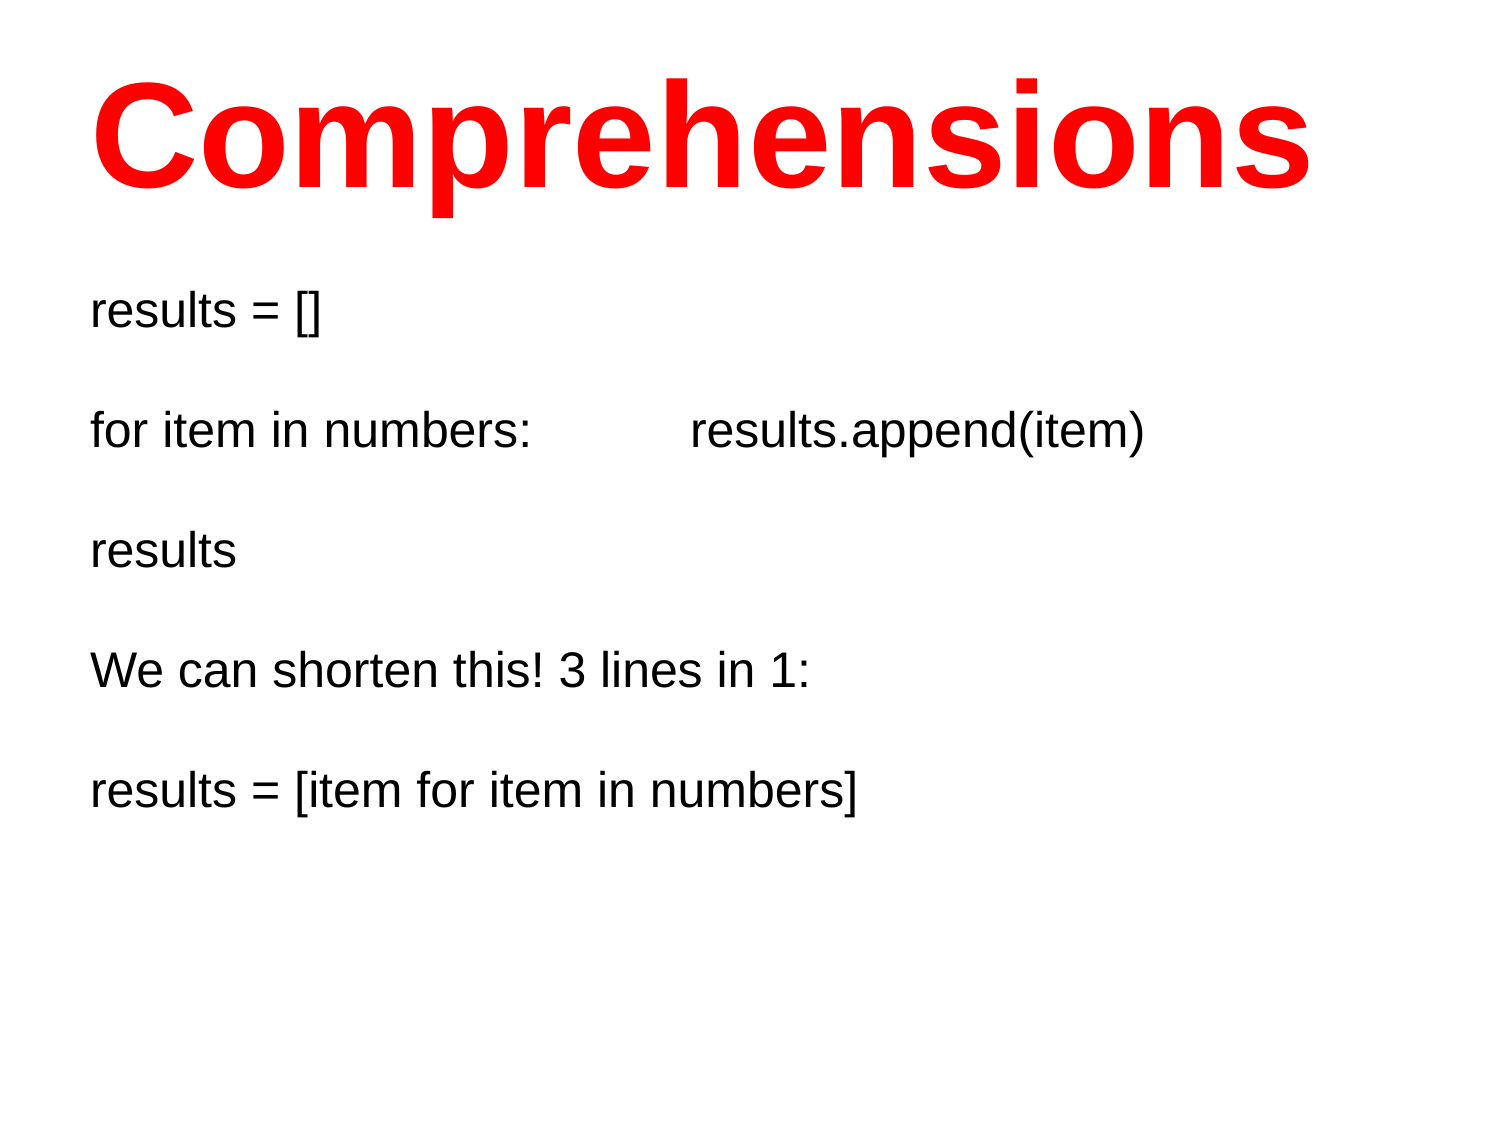

# Comprehensions
results = []

for item in numbers:     	results.append(item)

results

We can shorten this! 3 lines in 1:

results = [item for item in numbers]